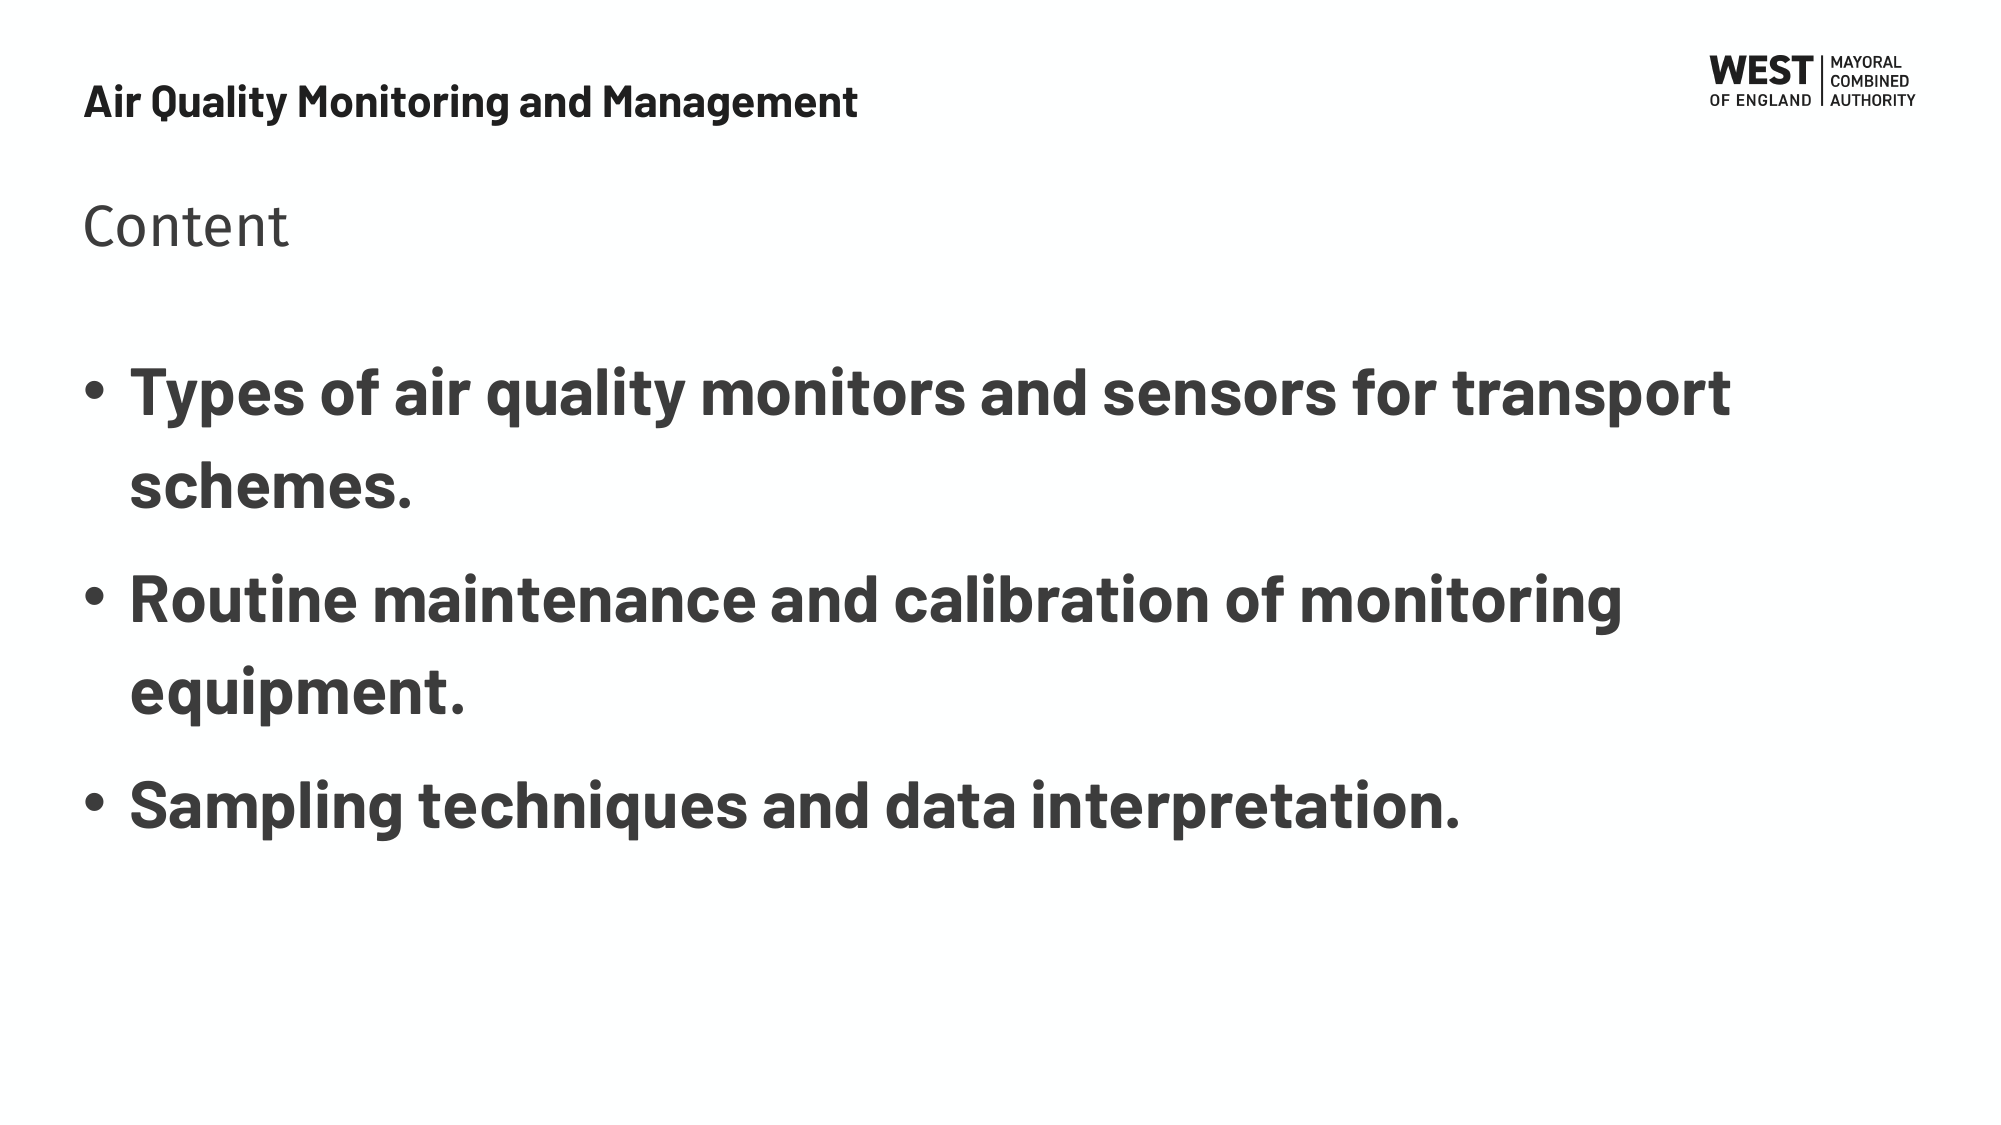

# Air Quality Monitoring and Management
Content
Types of air quality monitors and sensors for transport schemes.
Routine maintenance and calibration of monitoring equipment.
Sampling techniques and data interpretation.